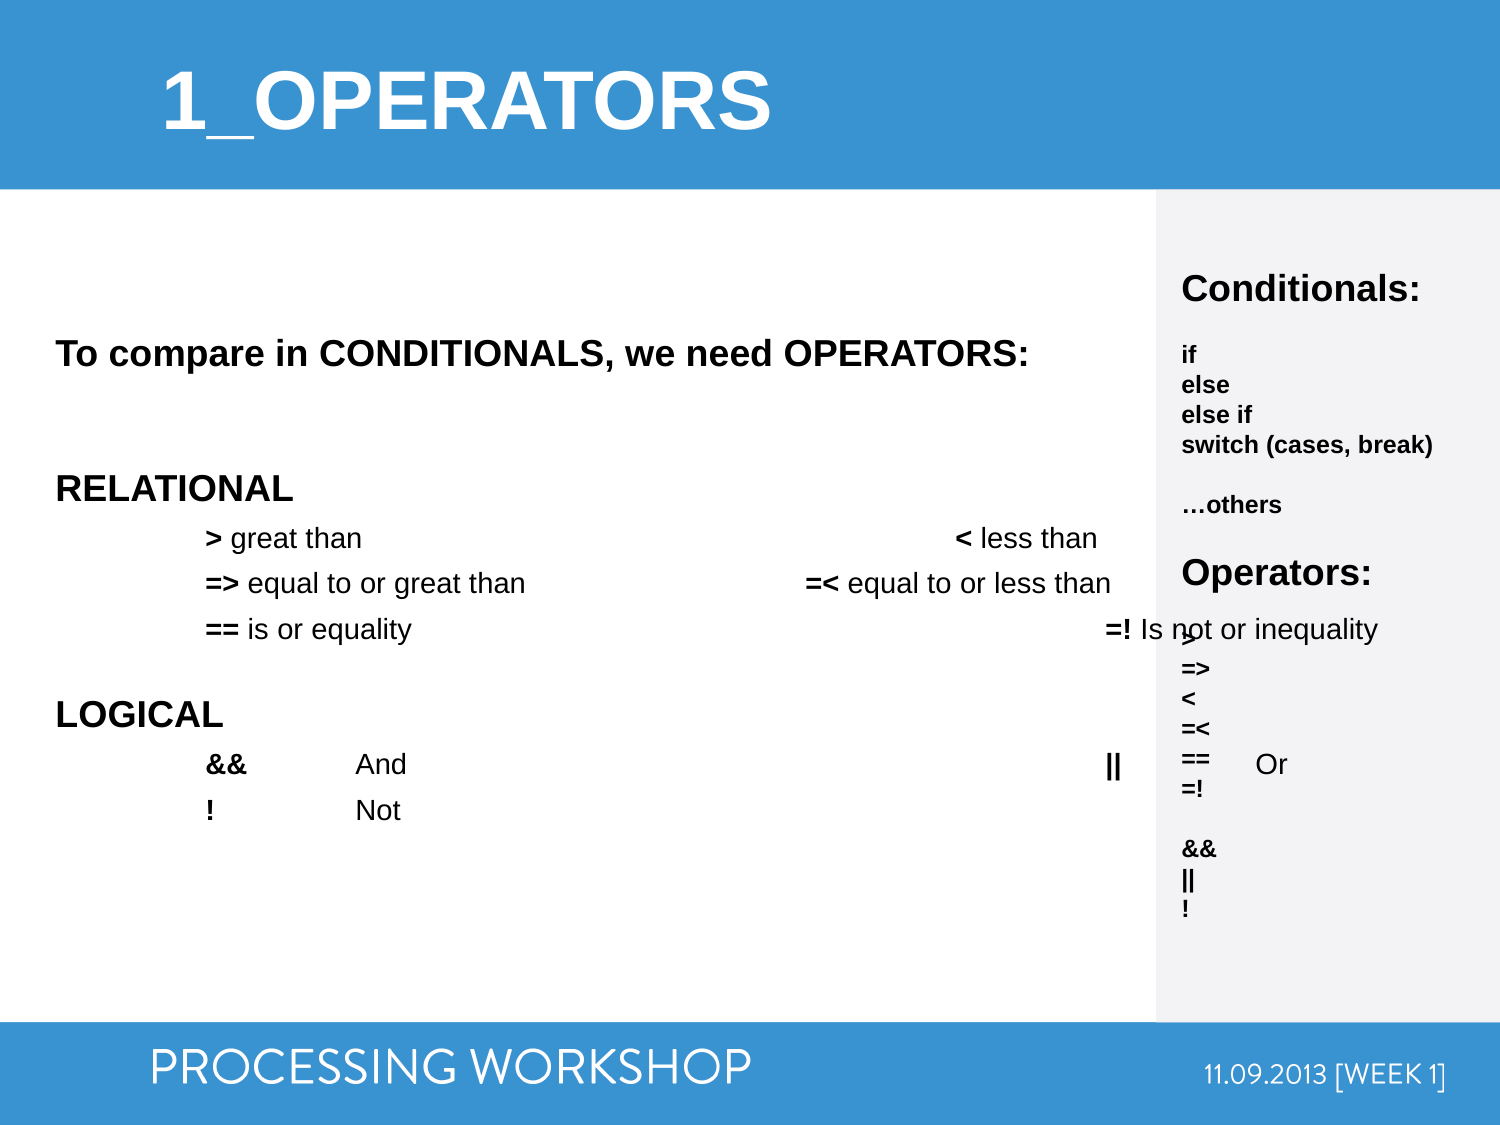

1_OPERATORS
Conditionals:

if
else
else if
switch (cases, break)

…others

Operators:

>
=>
<
=<
==
=!

&&
||
!

To compare in CONDITIONALS, we need OPERATORS:

RELATIONAL
	> great than 				< less than
	=> equal to or great than		=< equal to or less than
	== is or equality					=! Is not or inequality

LOGICAL
	&& 	And					|| 	Or
	!	Not